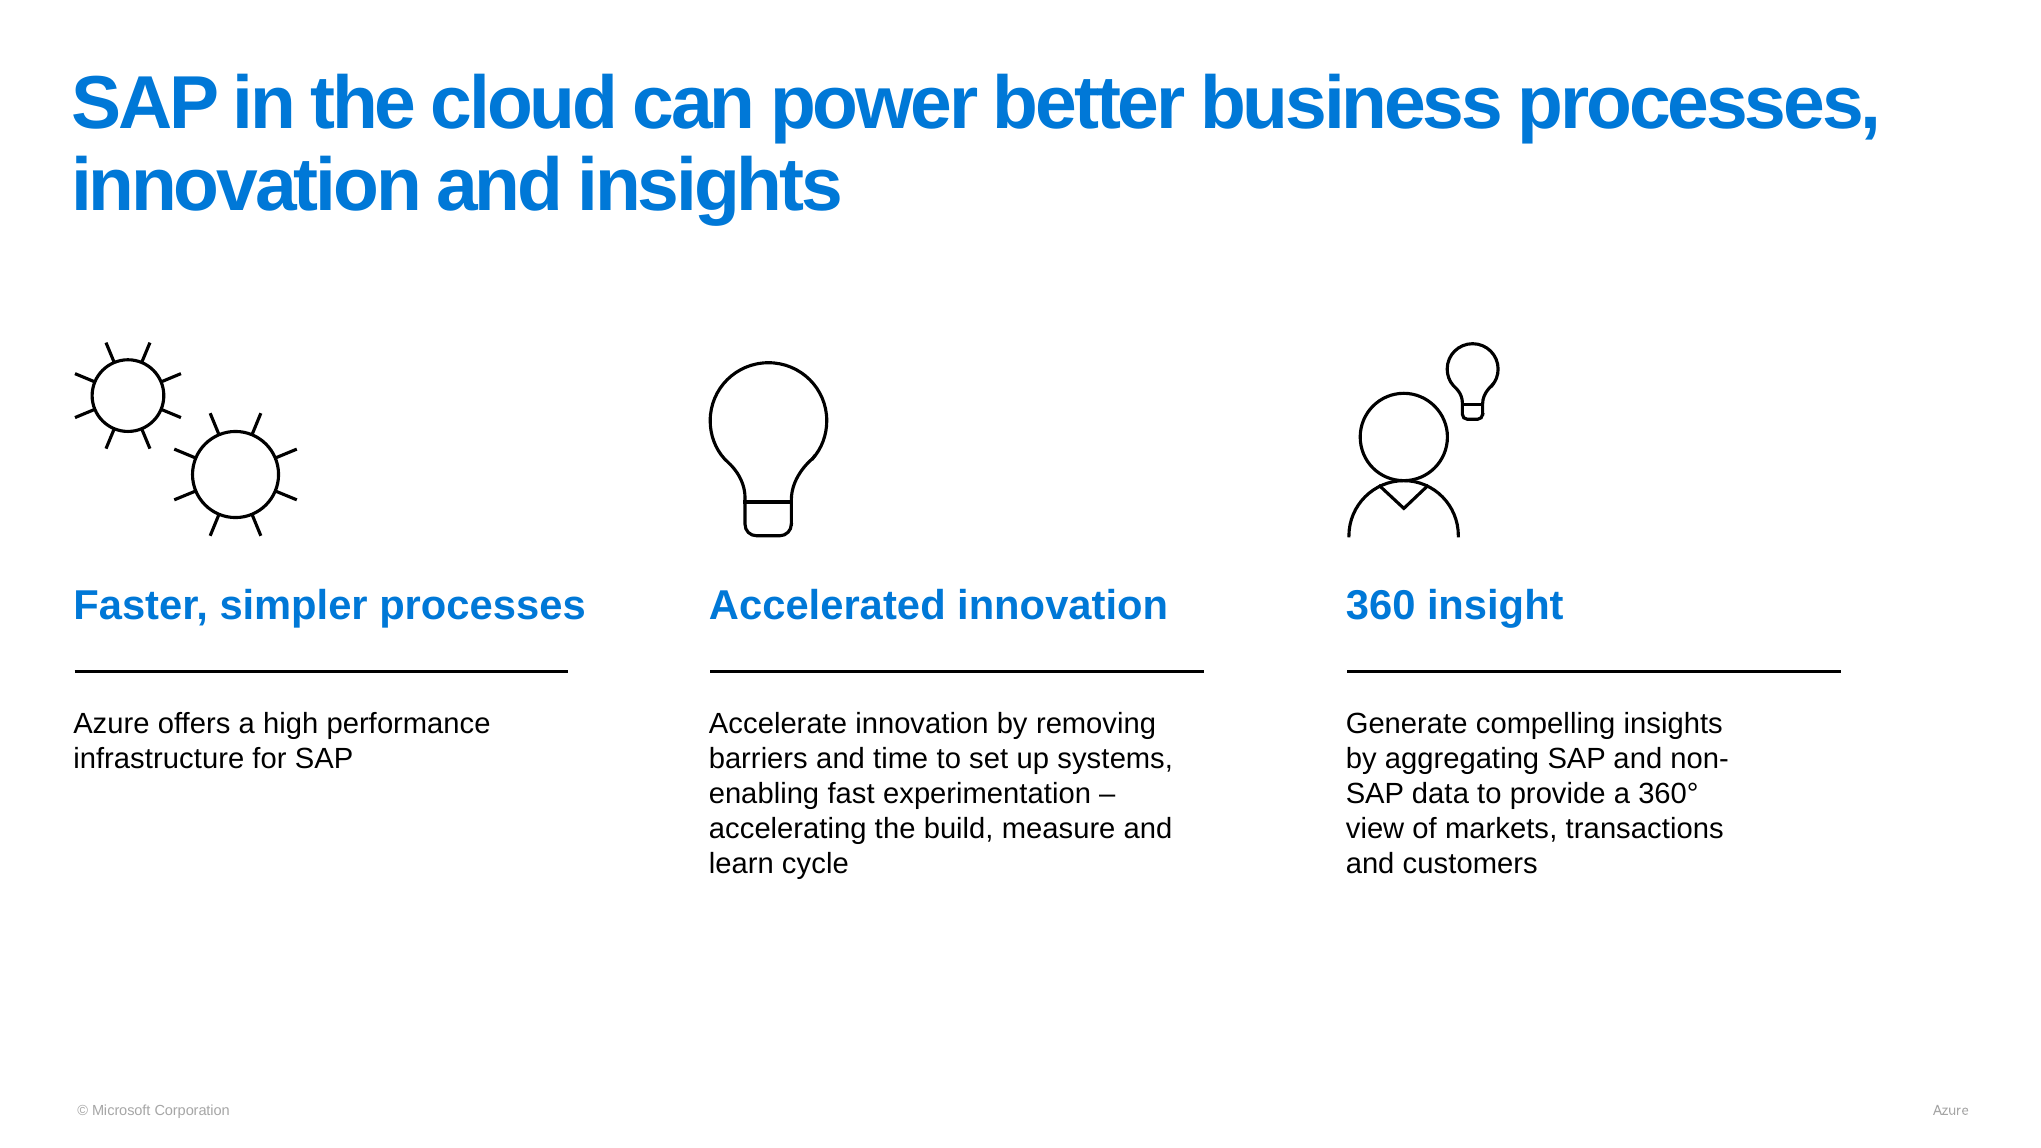

# SAP in the cloud can power better business processes, innovation and insights

Azure offers a high performance infrastructure for SAP
Faster, simpler processes

360 insight
Generate compelling insights by aggregating SAP and non-SAP data to provide a 360° view of markets, transactions and customers

Accelerated innovation
Accelerate innovation by removing barriers and time to set up systems, enabling fast experimentation –accelerating the build, measure and learn cycle